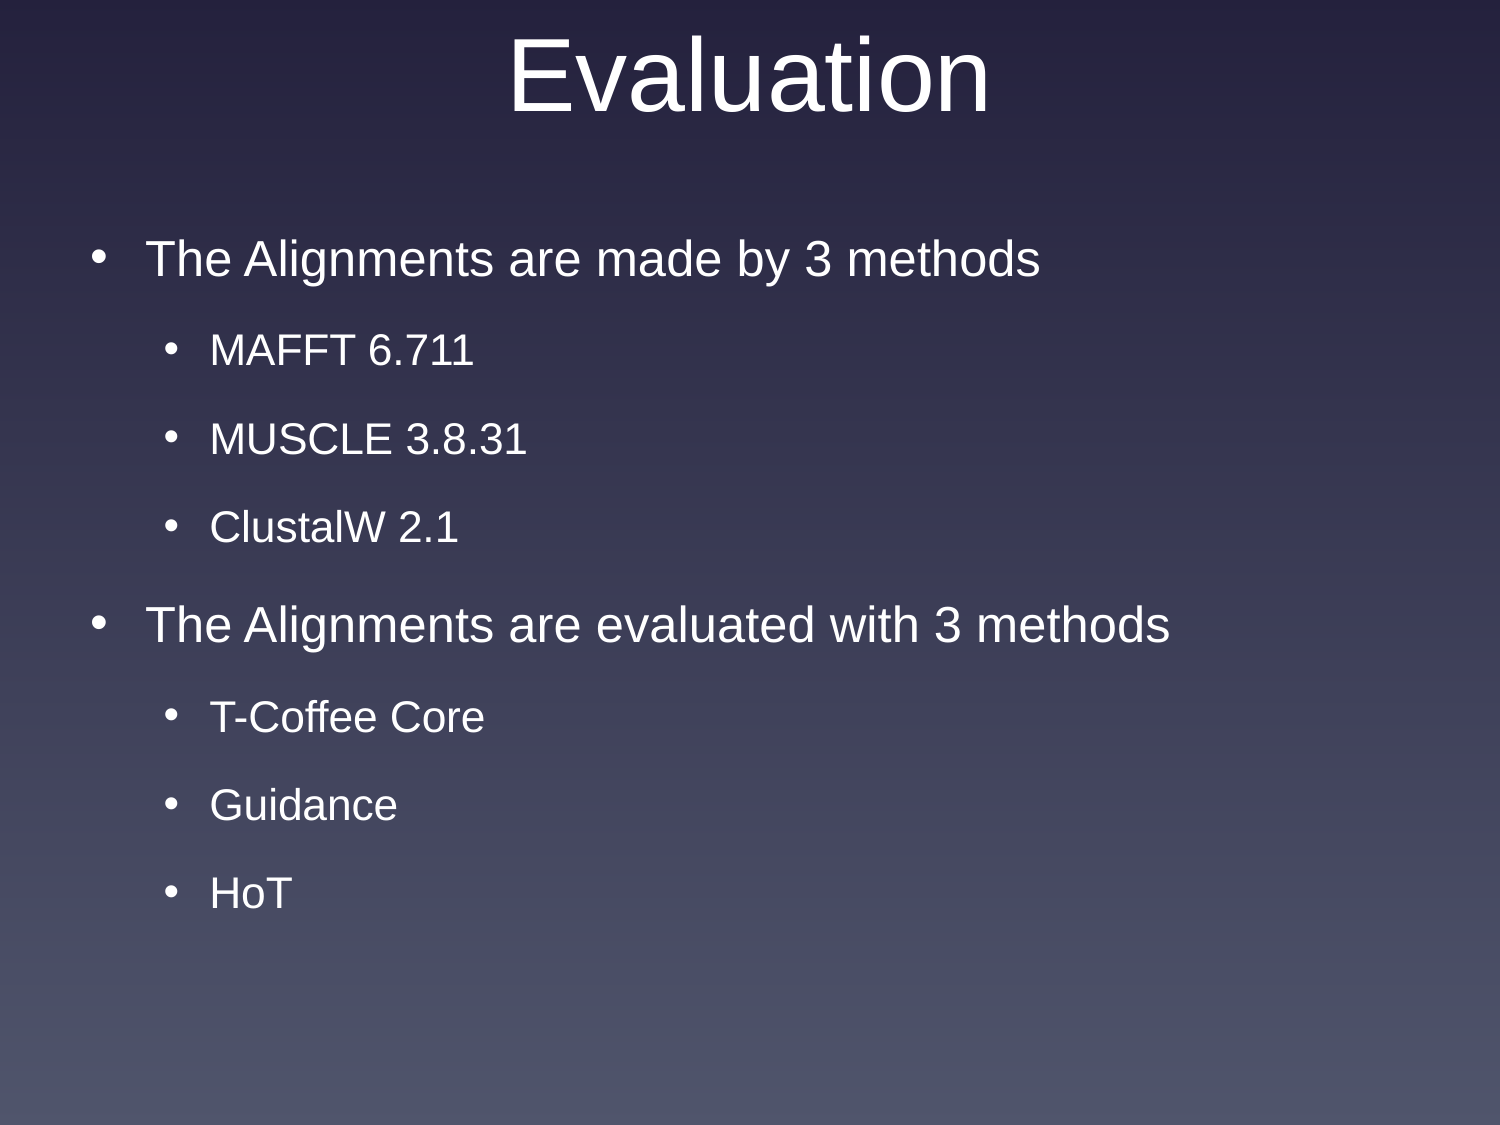

# Evaluation
The Alignments are made by 3 methods
MAFFT 6.711
MUSCLE 3.8.31
ClustalW 2.1
The Alignments are evaluated with 3 methods
T-Coffee Core
Guidance
HoT